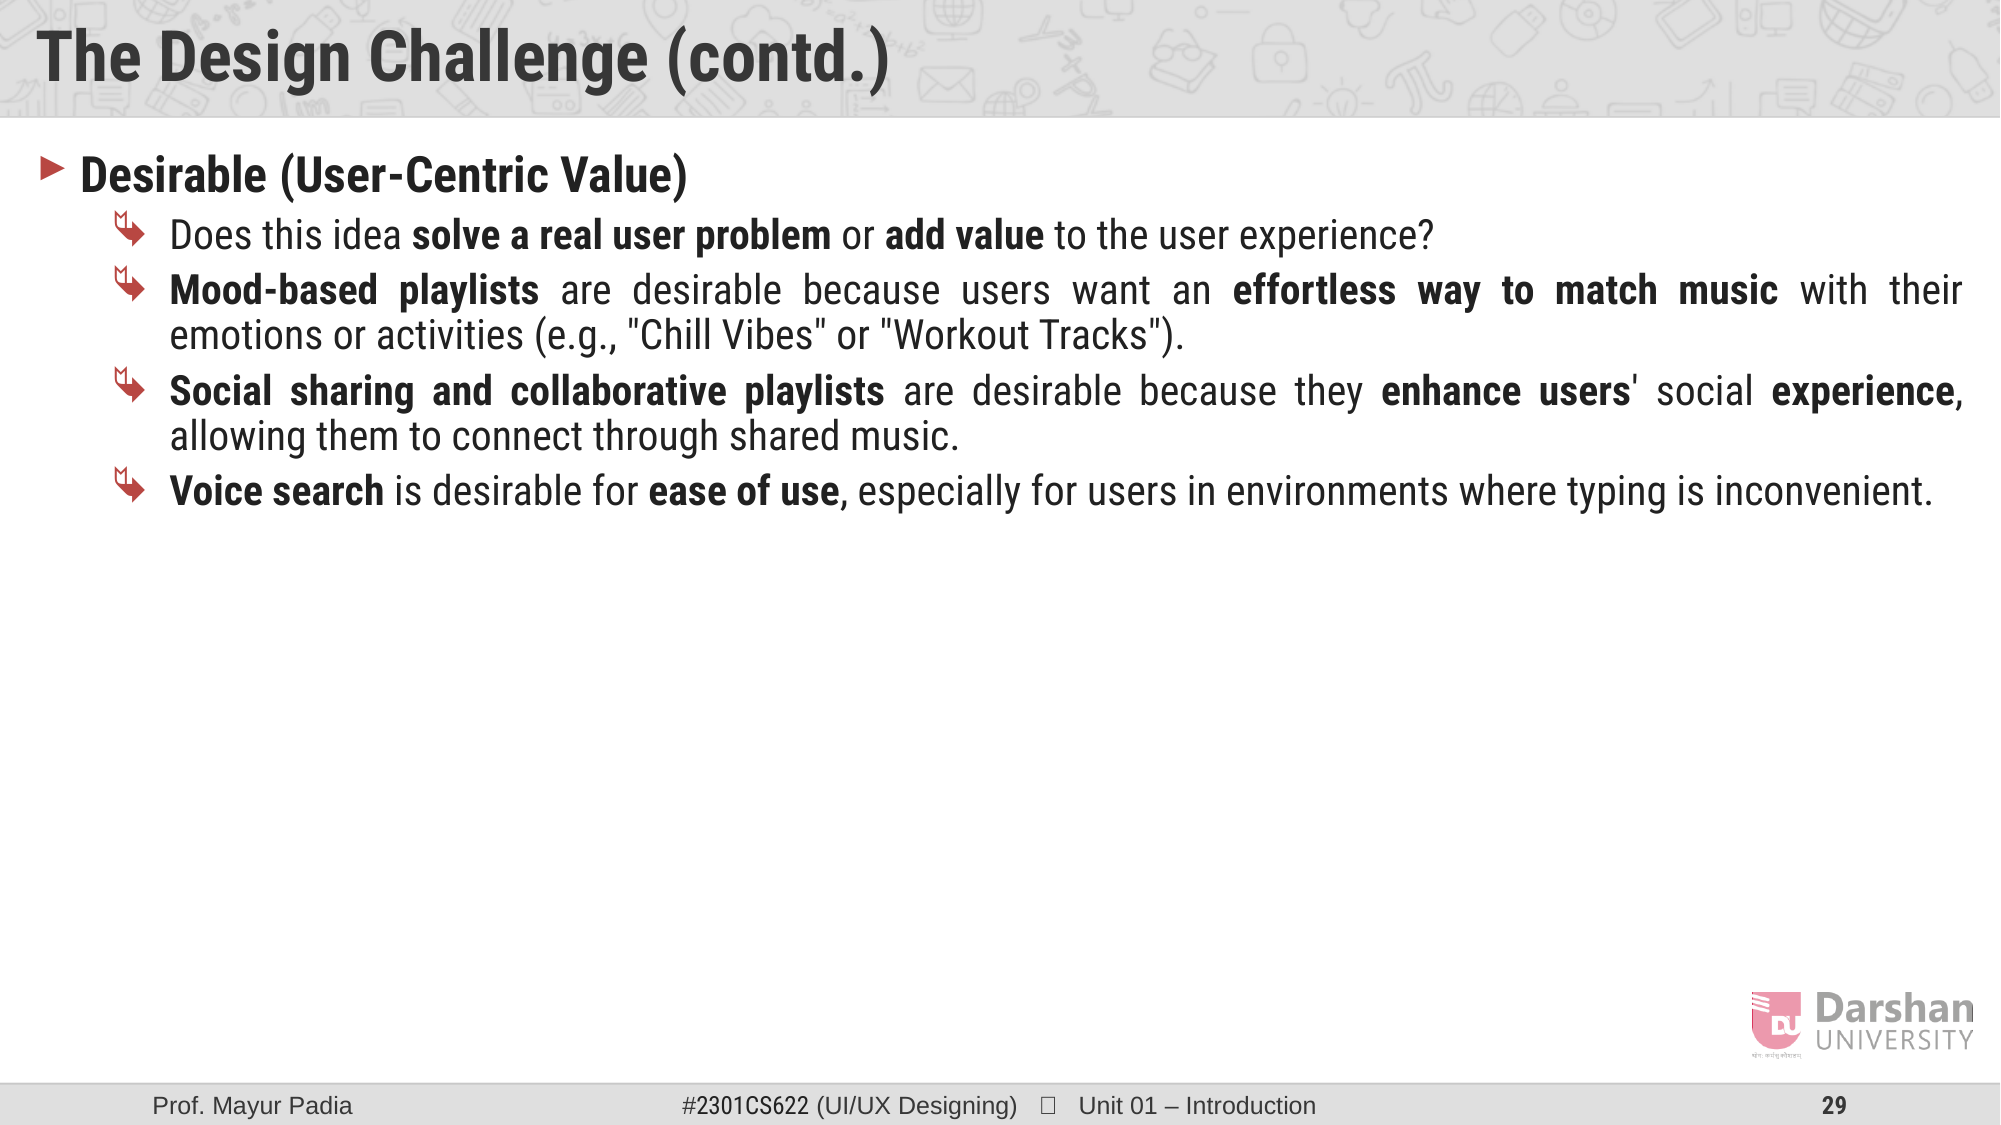

# The Design Challenge (contd.)
Desirable (User-Centric Value)
Does this idea solve a real user problem or add value to the user experience?
Mood-based playlists are desirable because users want an effortless way to match music with their emotions or activities (e.g., "Chill Vibes" or "Workout Tracks").
Social sharing and collaborative playlists are desirable because they enhance users' social experience, allowing them to connect through shared music.
Voice search is desirable for ease of use, especially for users in environments where typing is inconvenient.